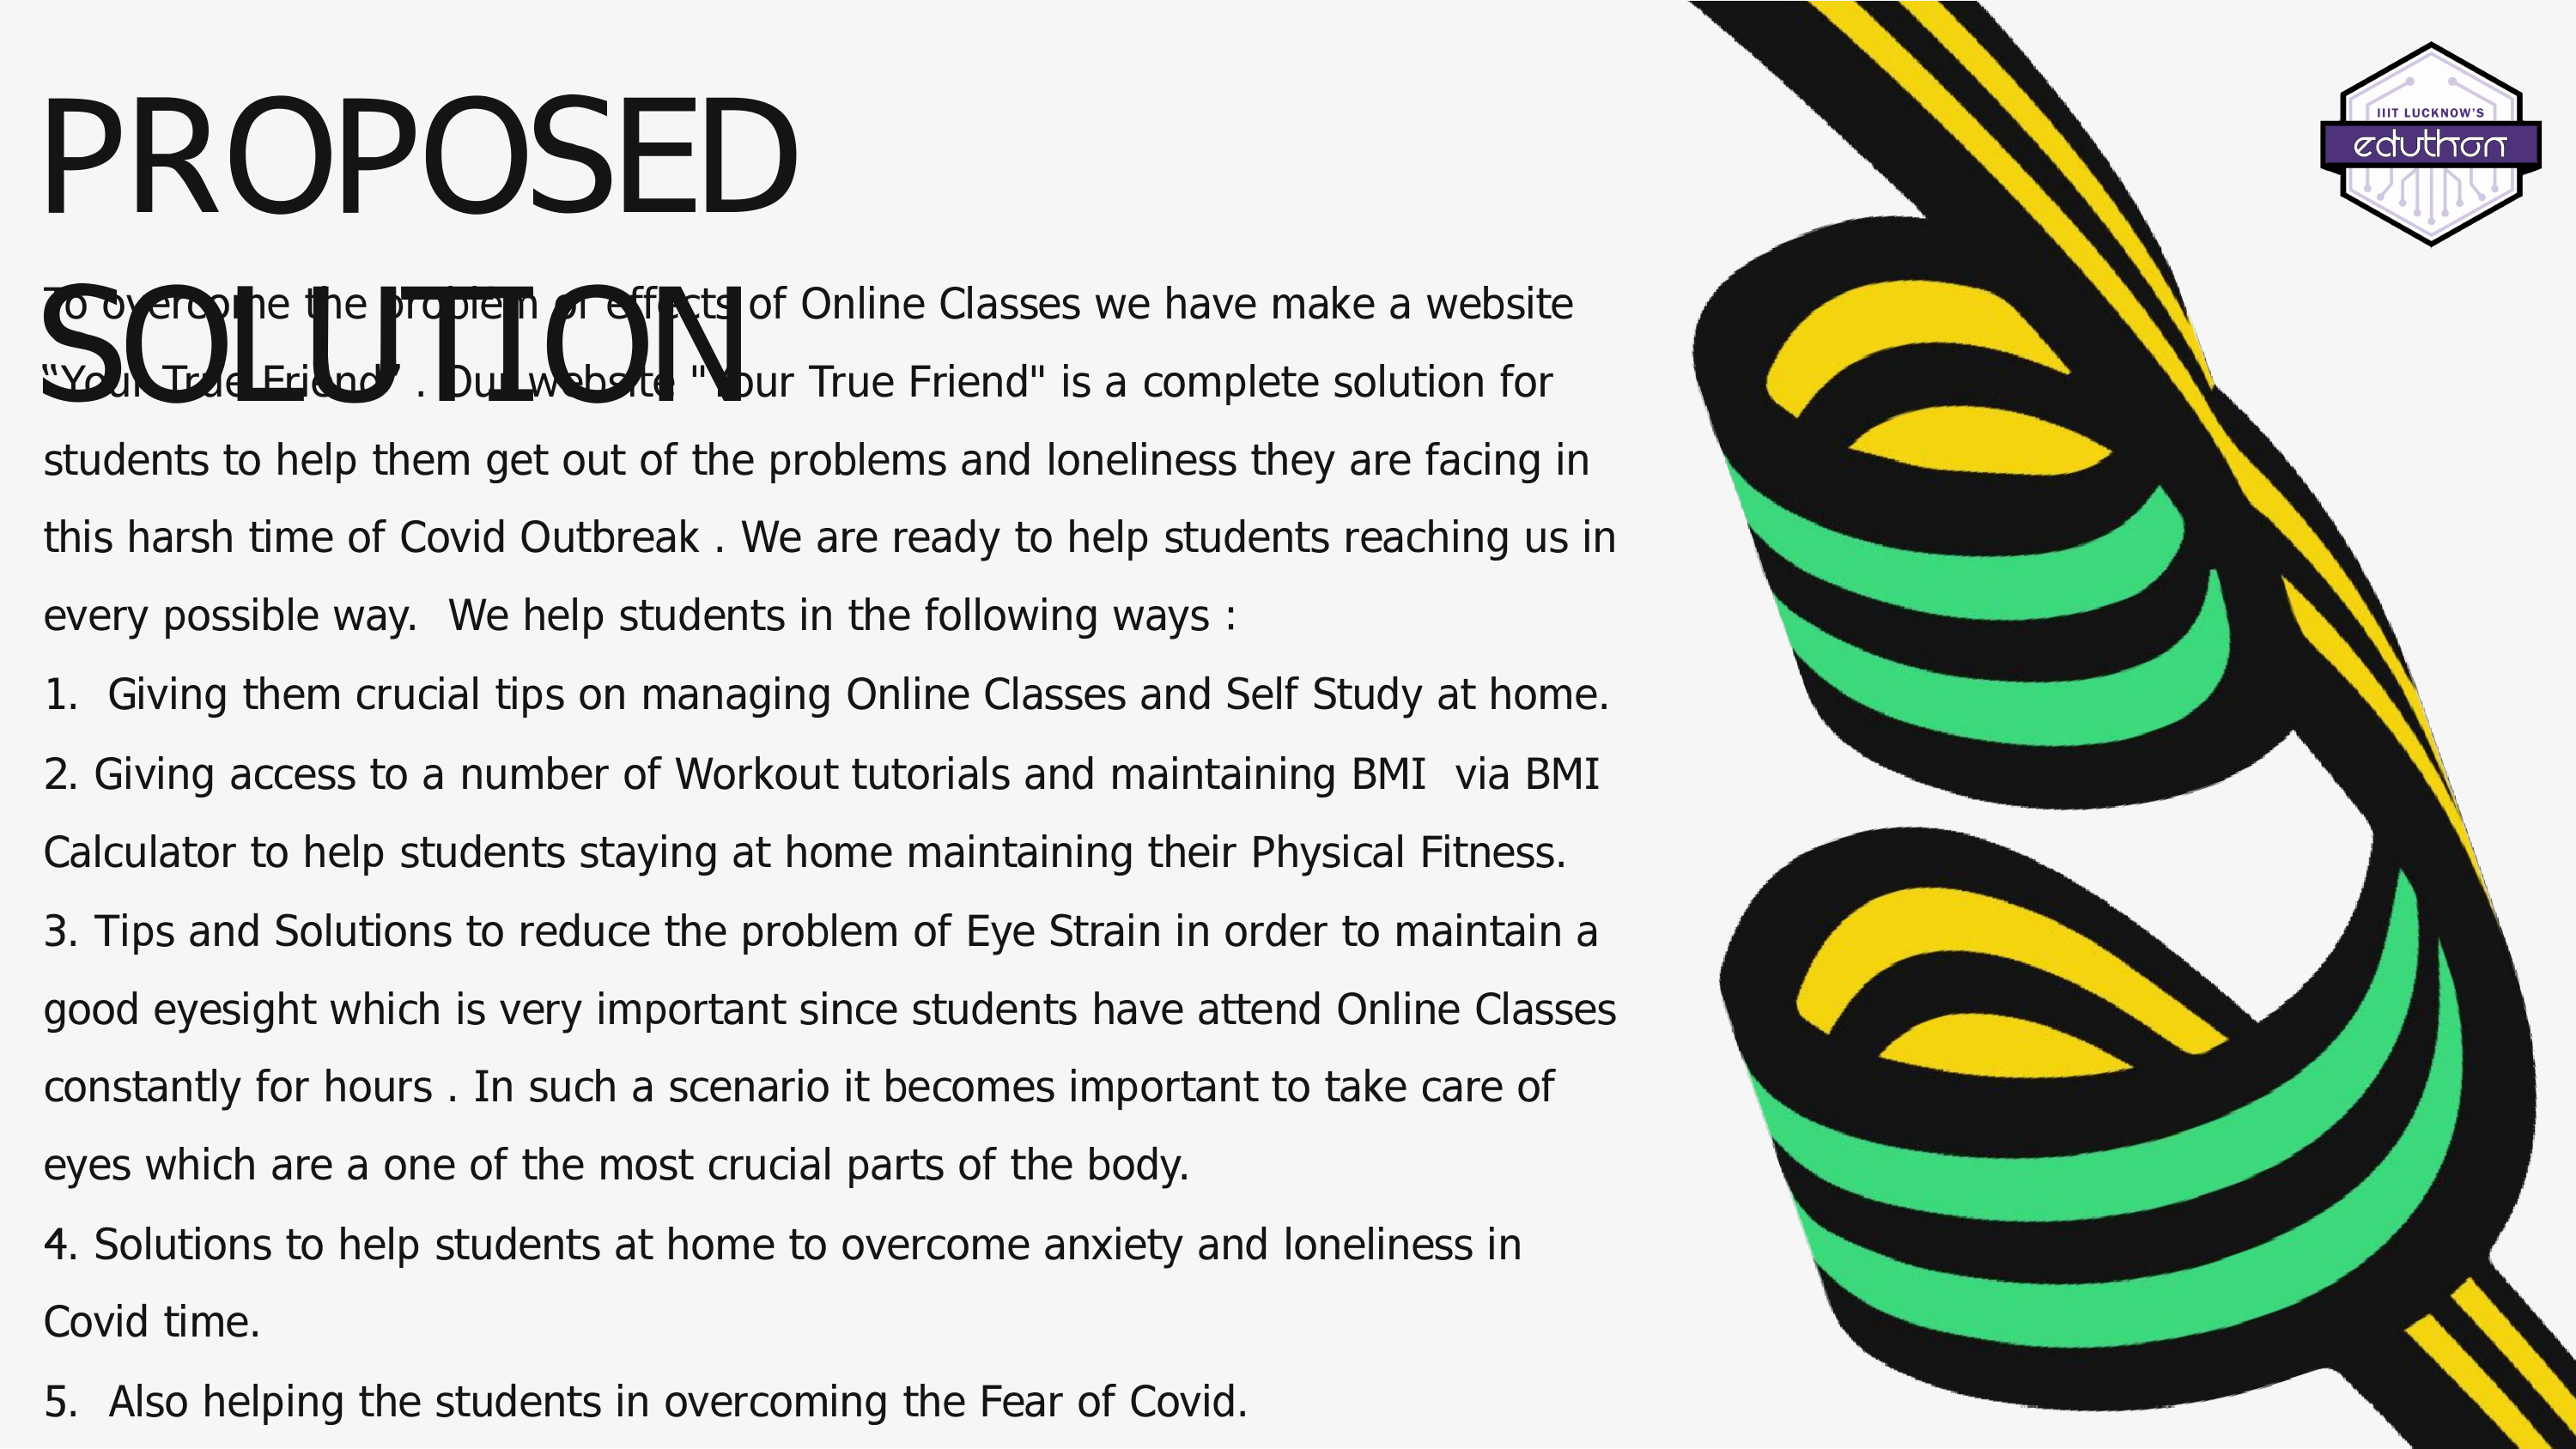

# PROPOSED SOLUTION
To overcome the problem of effects of Online Classes we have make a website “Your True Friend” . Our website "Your True Friend" is a complete solution for students to help them get out of the problems and loneliness they are facing in this harsh time of Covid Outbreak . We are ready to help students reaching us in every possible way.  We help students in the following ways :
Giving them crucial tips on managing Online Classes and Self Study at home.
2. Giving access to a number of Workout tutorials and maintaining BMI  via BMI Calculator to help students staying at home maintaining their Physical Fitness.
3. Tips and Solutions to reduce the problem of Eye Strain in order to maintain a good eyesight which is very important since students have attend Online Classes constantly for hours . In such a scenario it becomes important to take care of eyes which are a one of the most crucial parts of the body.
4. Solutions to help students at home to overcome anxiety and loneliness in Covid time.
5.  Also helping the students in overcoming the Fear of Covid.